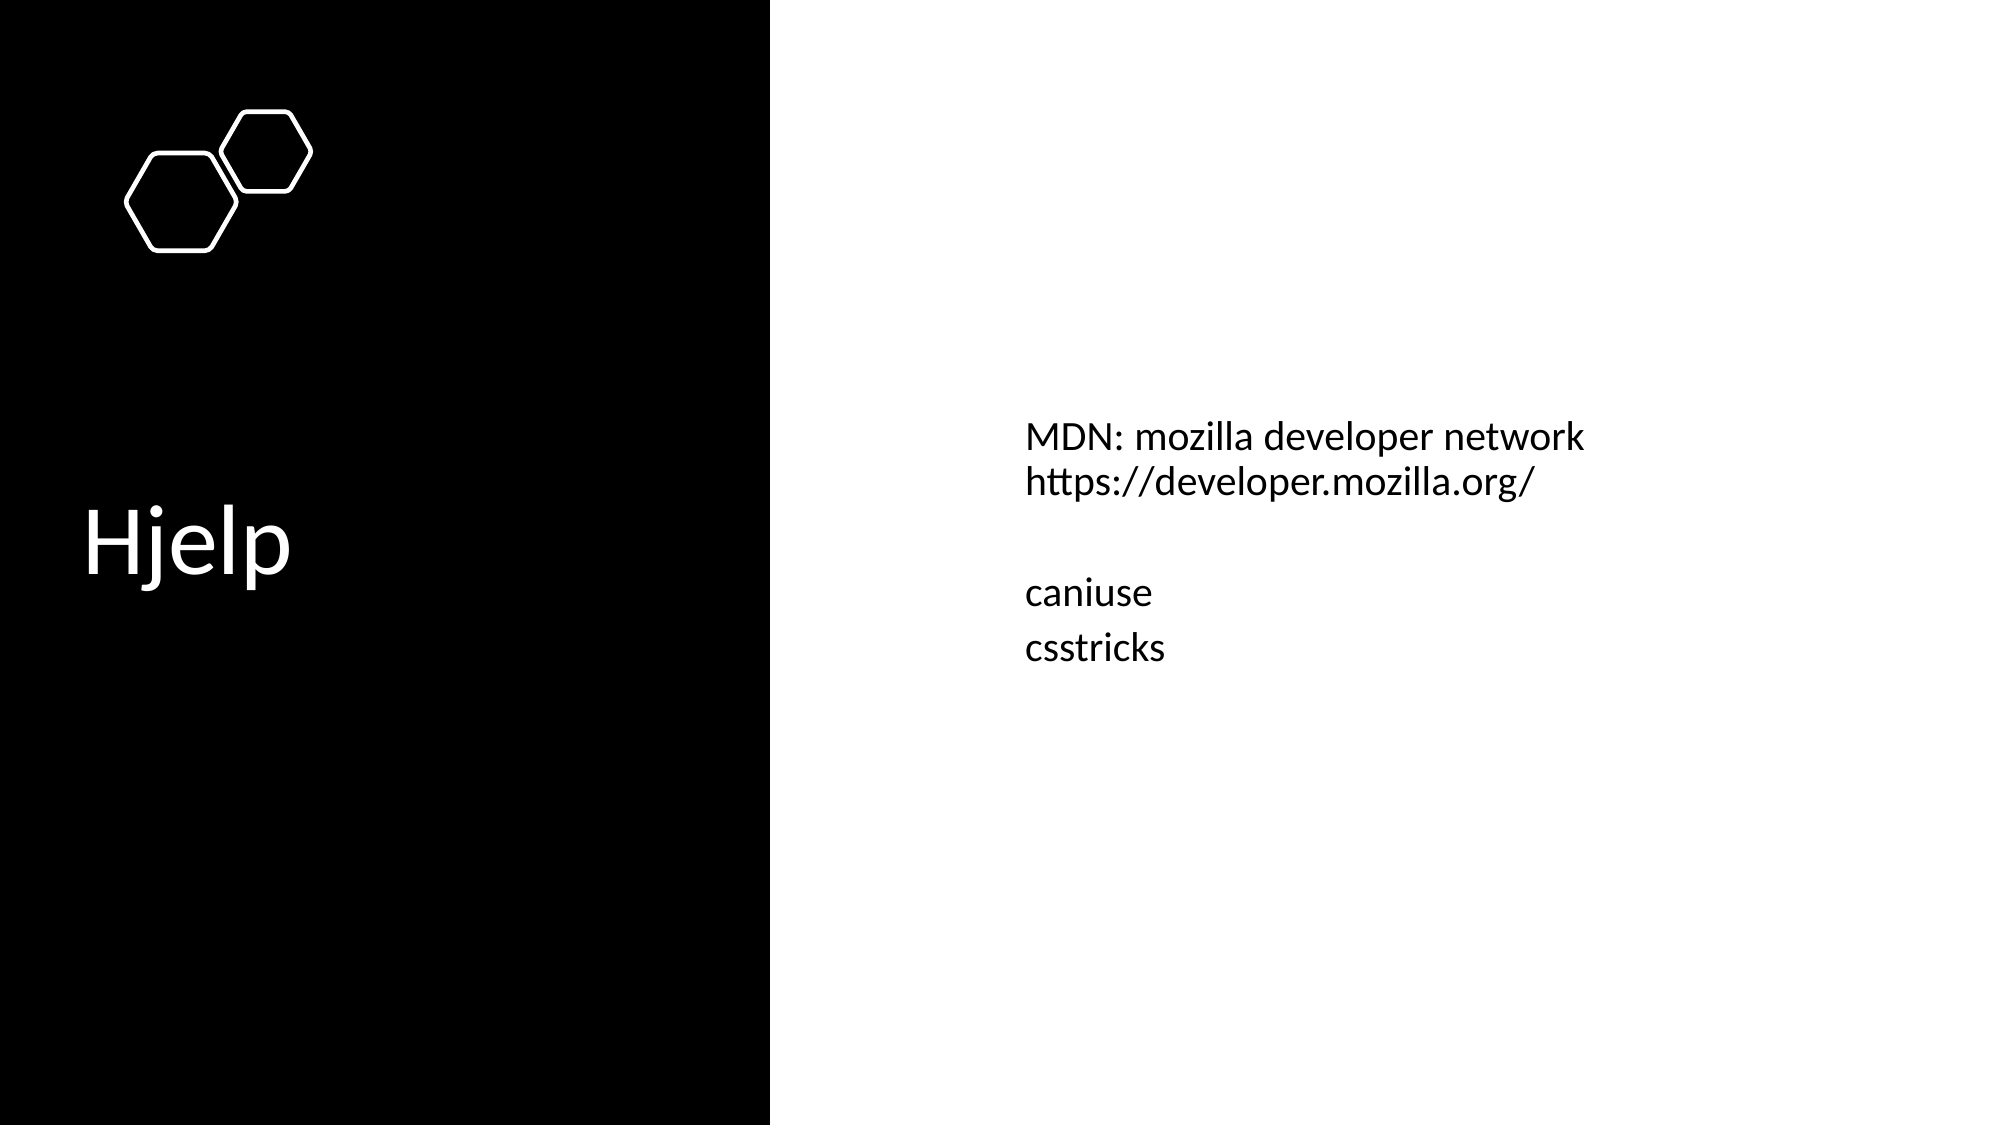

# Hjelp
MDN: mozilla developer network
https://developer.mozilla.org/

caniuse
csstricks